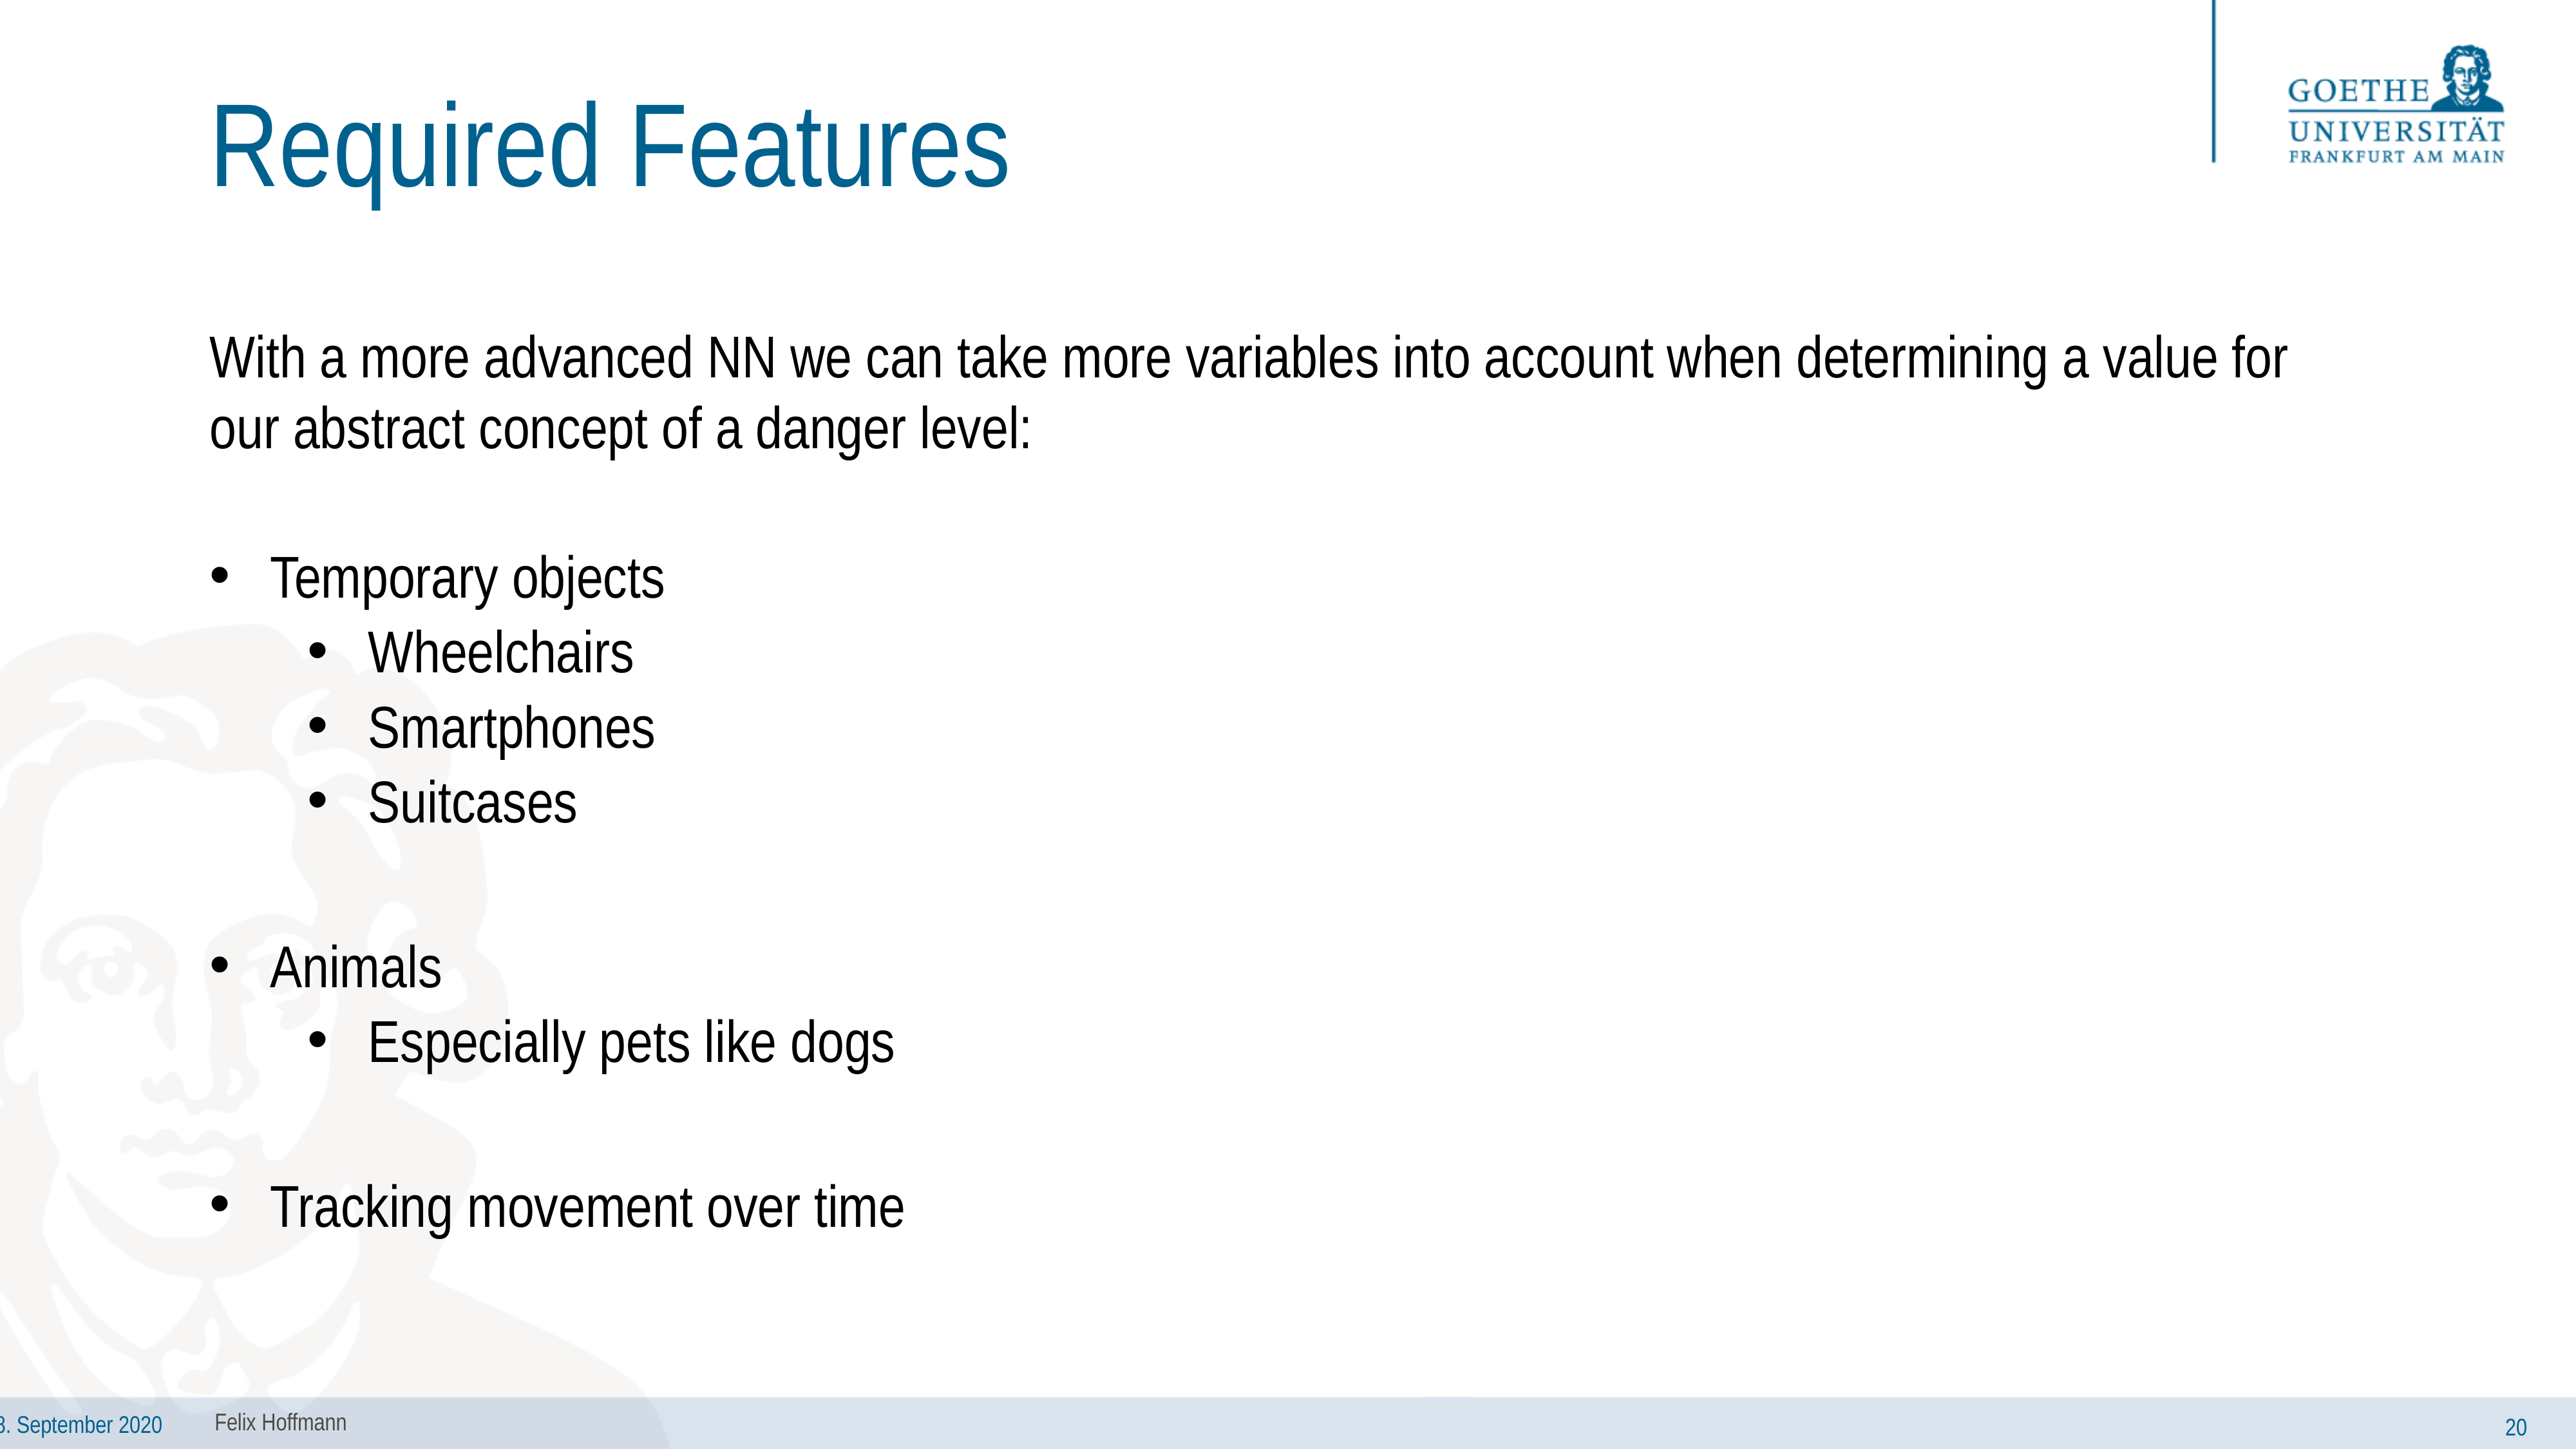

# Required Features
With a more advanced NN we can take more variables into account when determining a value for our abstract concept of a danger level:

Temporary objects
Wheelchairs
Smartphones
Suitcases

Animals
Especially pets like dogs

Tracking movement over time
Felix Hoffmann

20